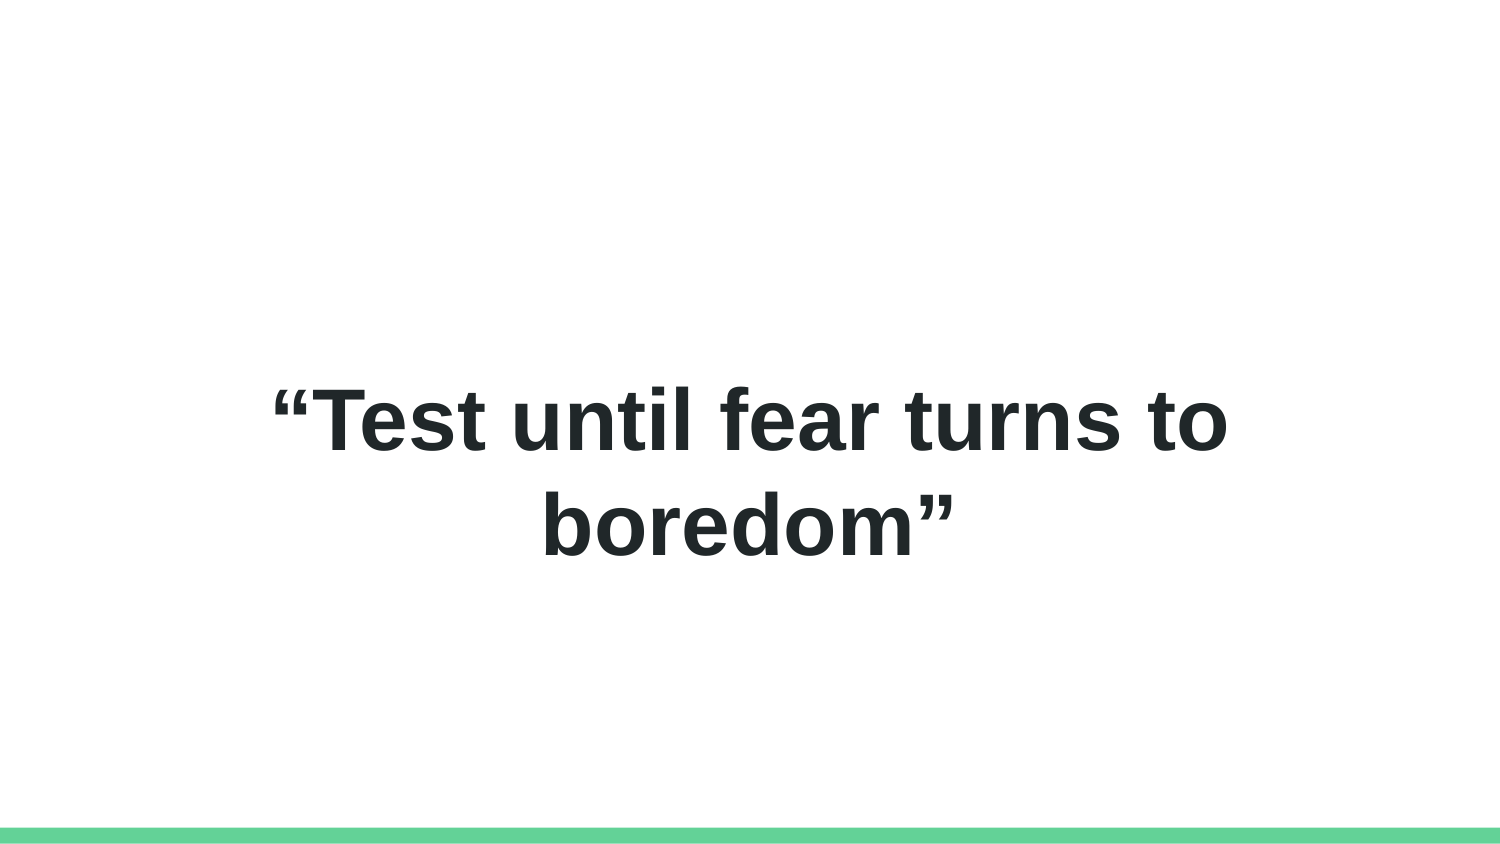

# “Test until fear turns to boredom”